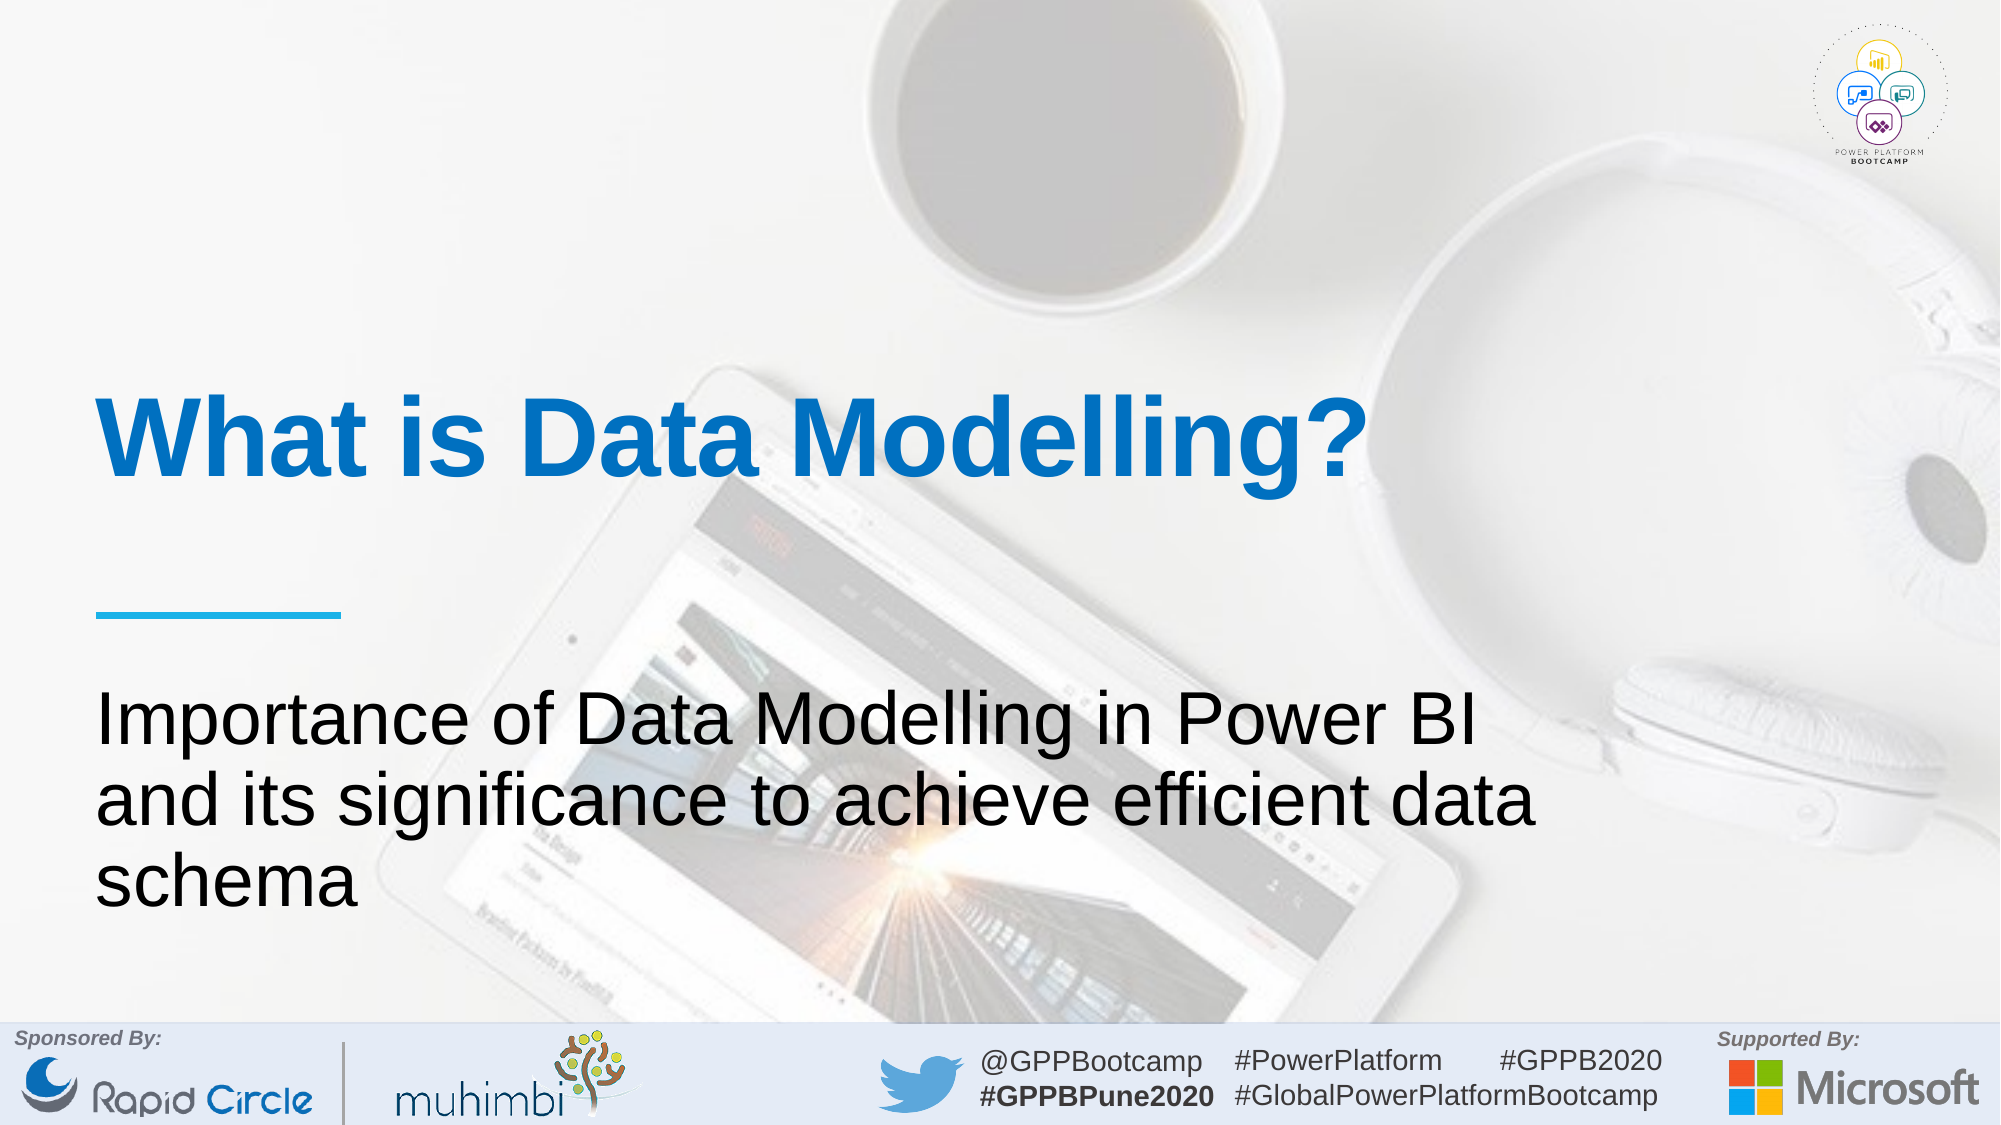

# What is Data Modelling?
Importance of Data Modelling in Power BI and its significance to achieve efficient data schema